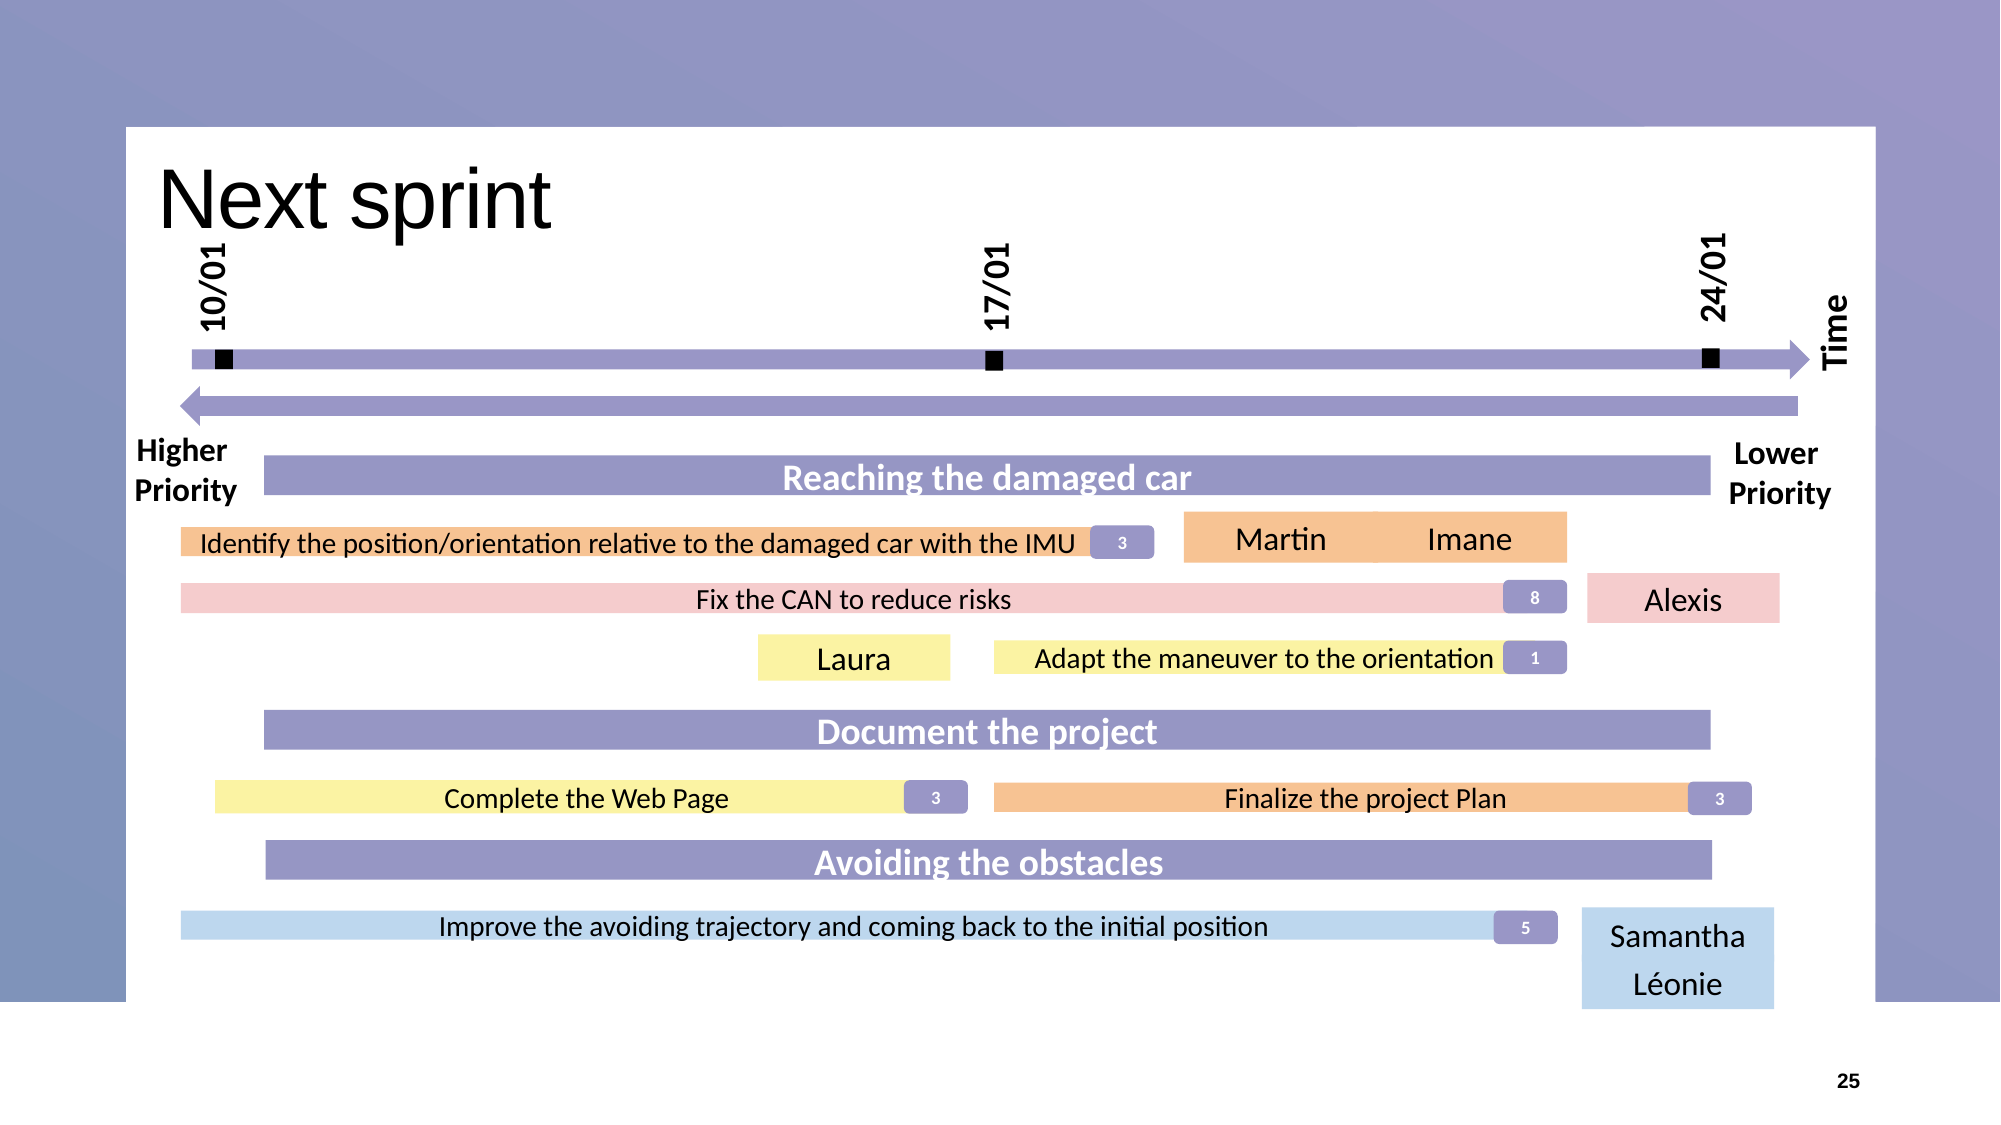

10/01

24/01
Time

# Next sprint
17/01

Higher Priority
Lower Priority
Reaching the damaged car
Martin
Imane
3
Identify the position/orientation relative to the damaged car with the IMU
Alexis
8
Fix the CAN to reduce risks
Laura
Adapt the maneuver to the orientation
1
Document the project
Complete the Web Page
3
3
Finalize the project Plan
Avoiding the obstacles
Samantha
Improve the avoiding trajectory and coming back to the initial position
5
Léonie
25